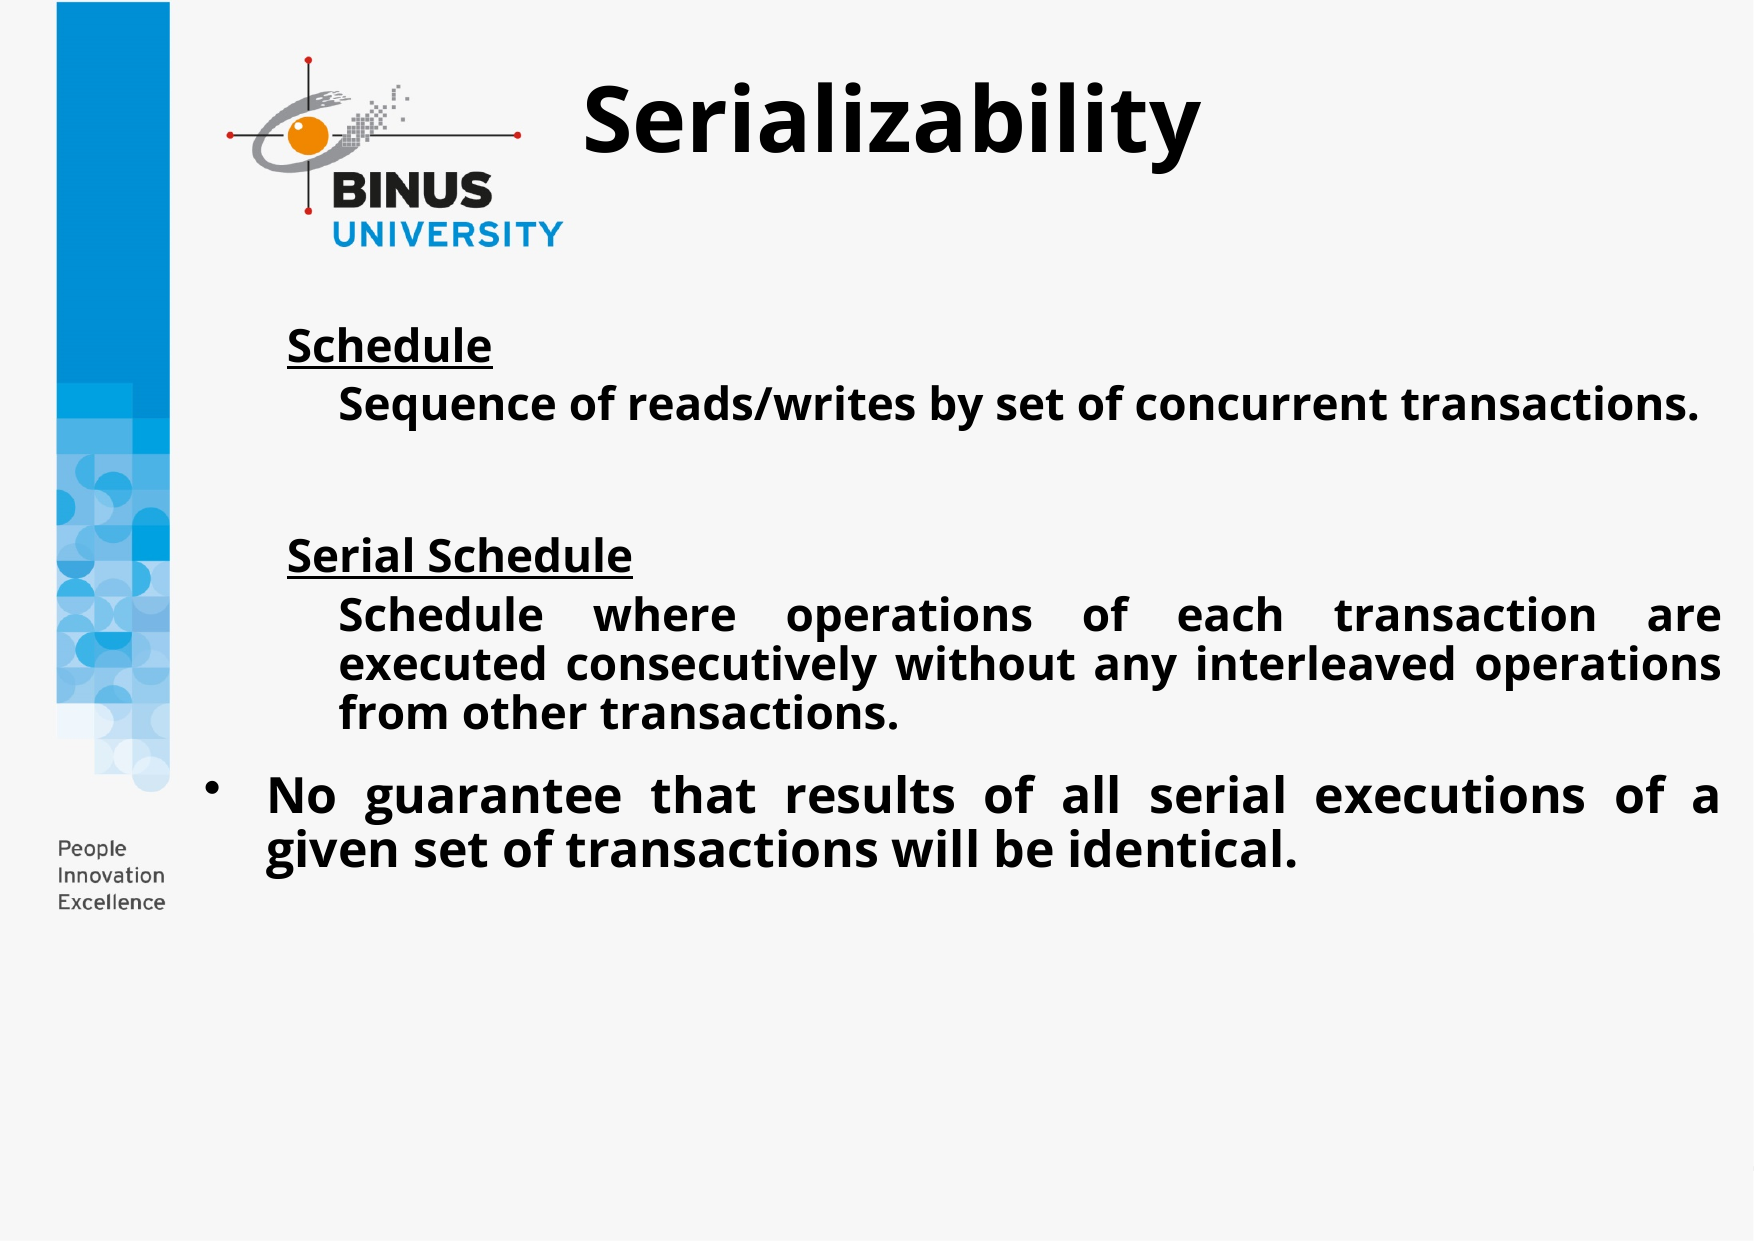

# Serializability
Schedule
	Sequence of reads/writes by set of concurrent transactions.

Serial Schedule
	Schedule where operations of each transaction are executed consecutively without any interleaved operations from other transactions.

No guarantee that results of all serial executions of a given set of transactions will be identical.